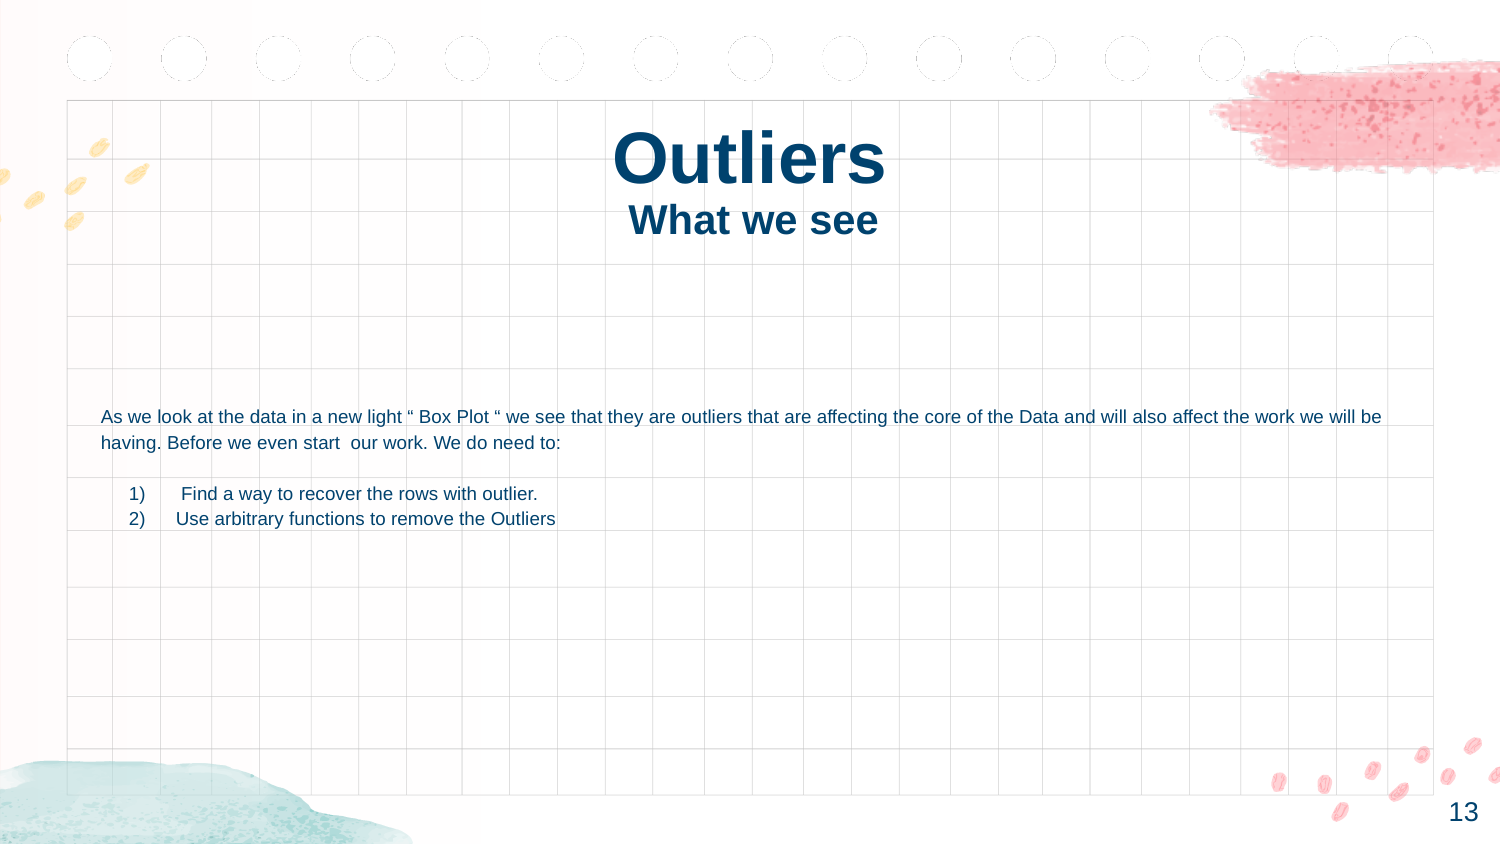

# Outliers
What we see
As we look at the data in a new light “ Box Plot “ we see that they are outliers that are affecting the core of the Data and will also affect the work we will be having. Before we even start  our work. We do need to:
 Find a way to recover the rows with outlier.
Use arbitrary functions to remove the Outliers

13